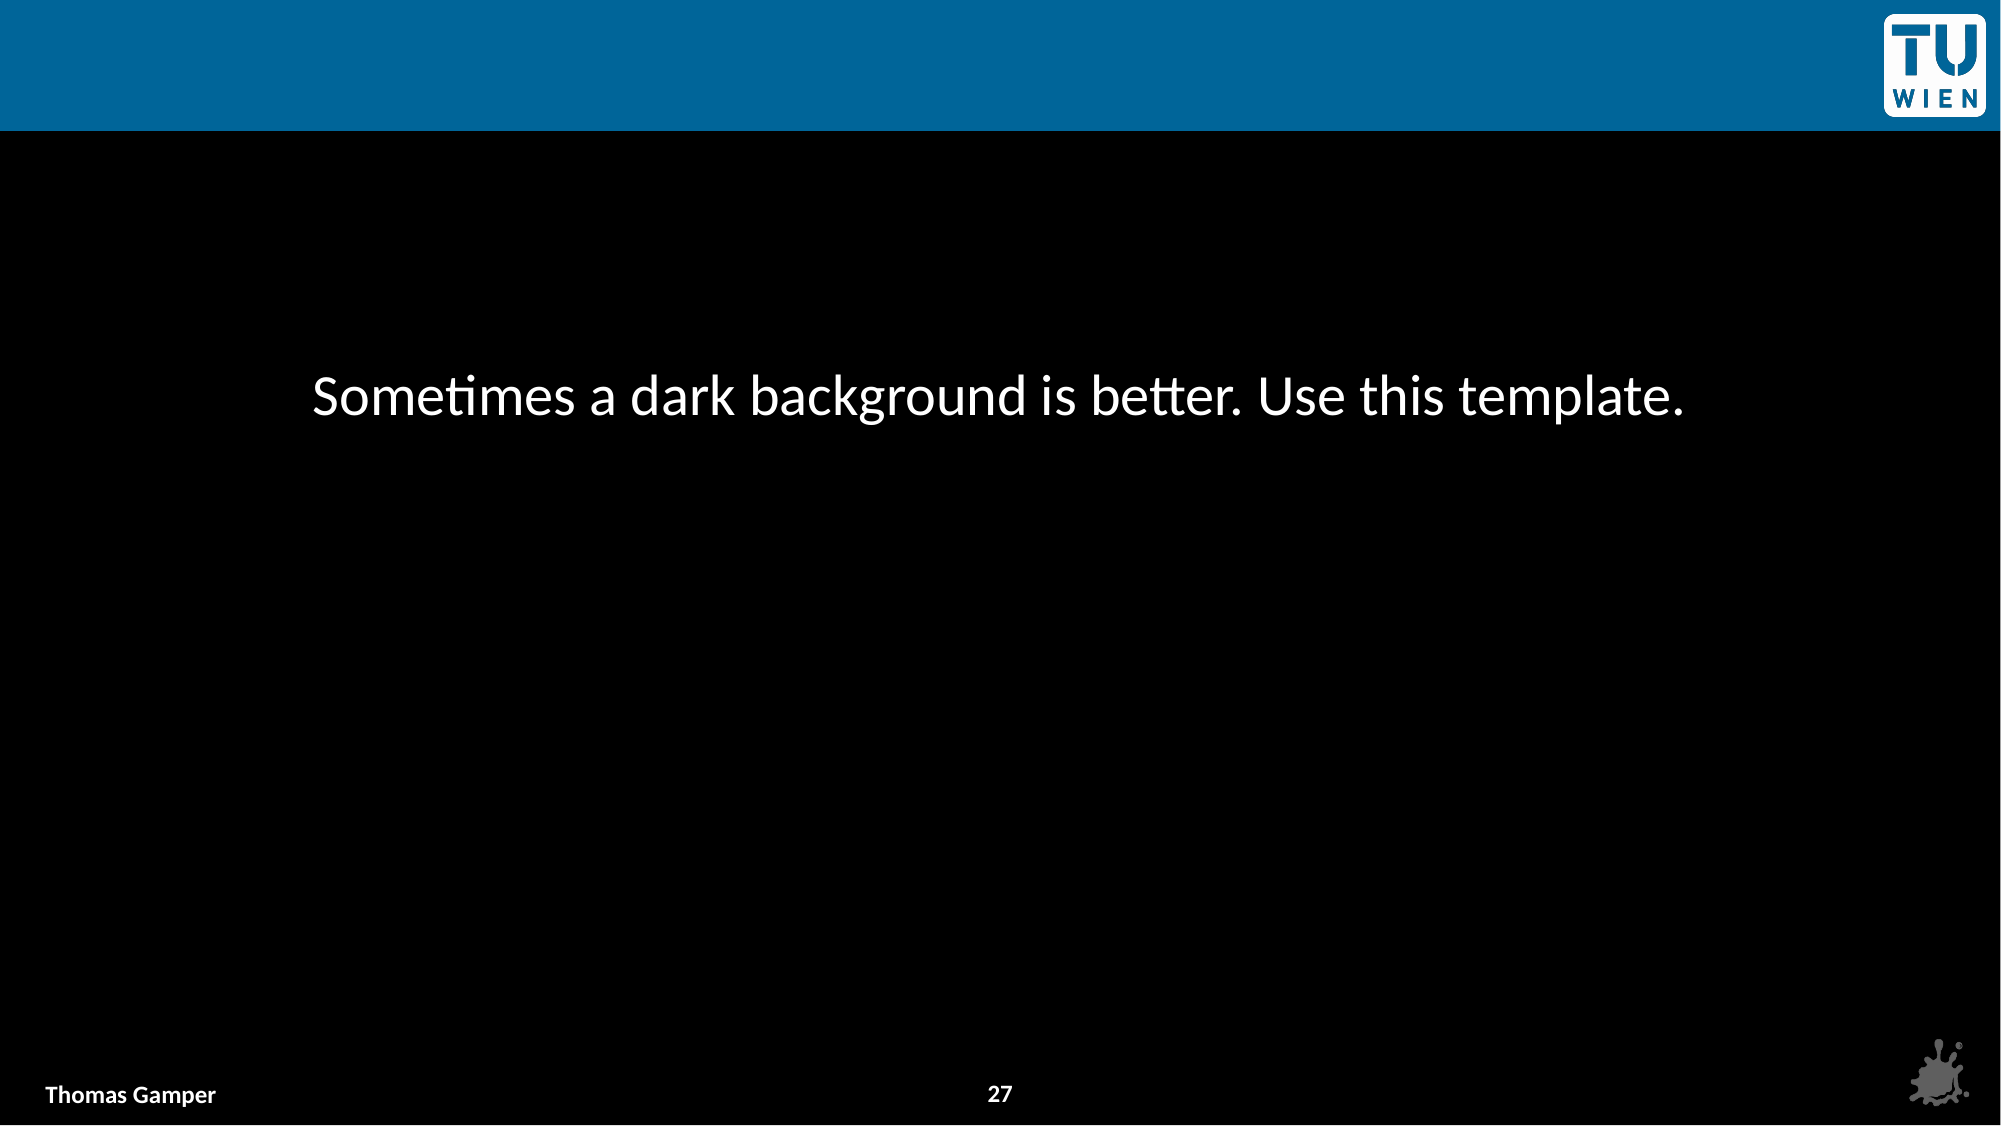

#
Sometimes a dark background is better. Use this template.
27
Thomas Gamper